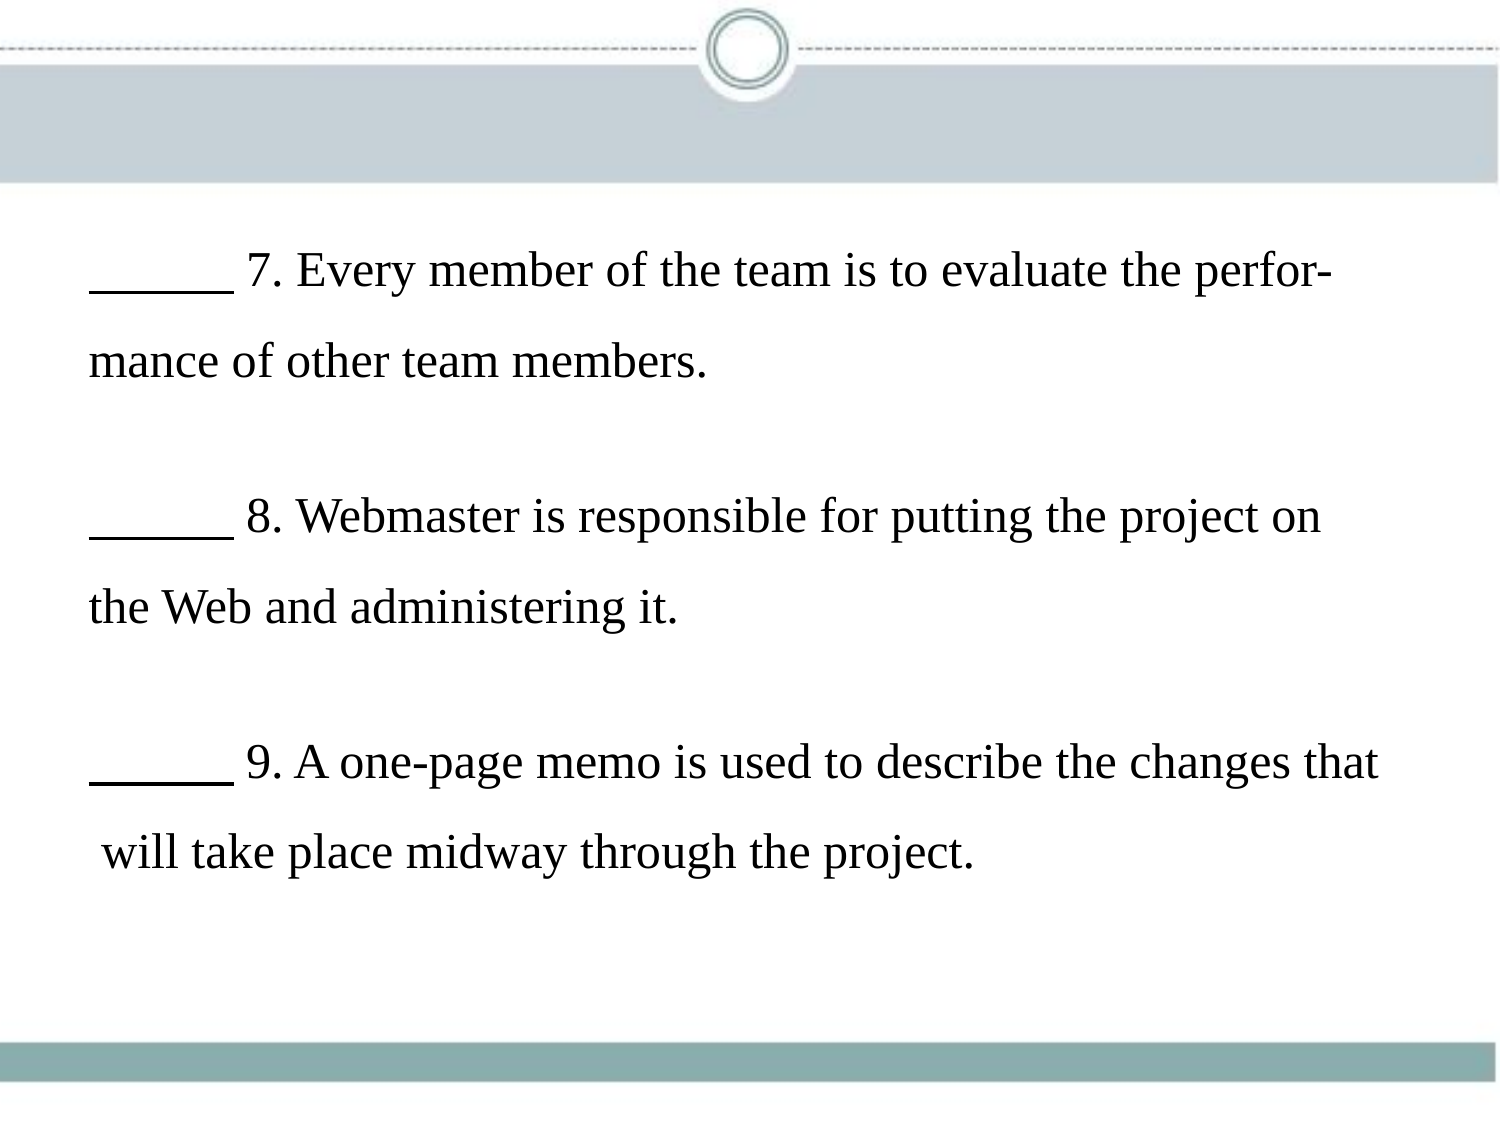

7. Every member of the team is to evaluate the perfor-
mance of other team members.
　　    8. Webmaster is responsible for putting the project on
the Web and administering it.
　　    9. A one-page memo is used to describe the changes that
 will take place midway through the project.